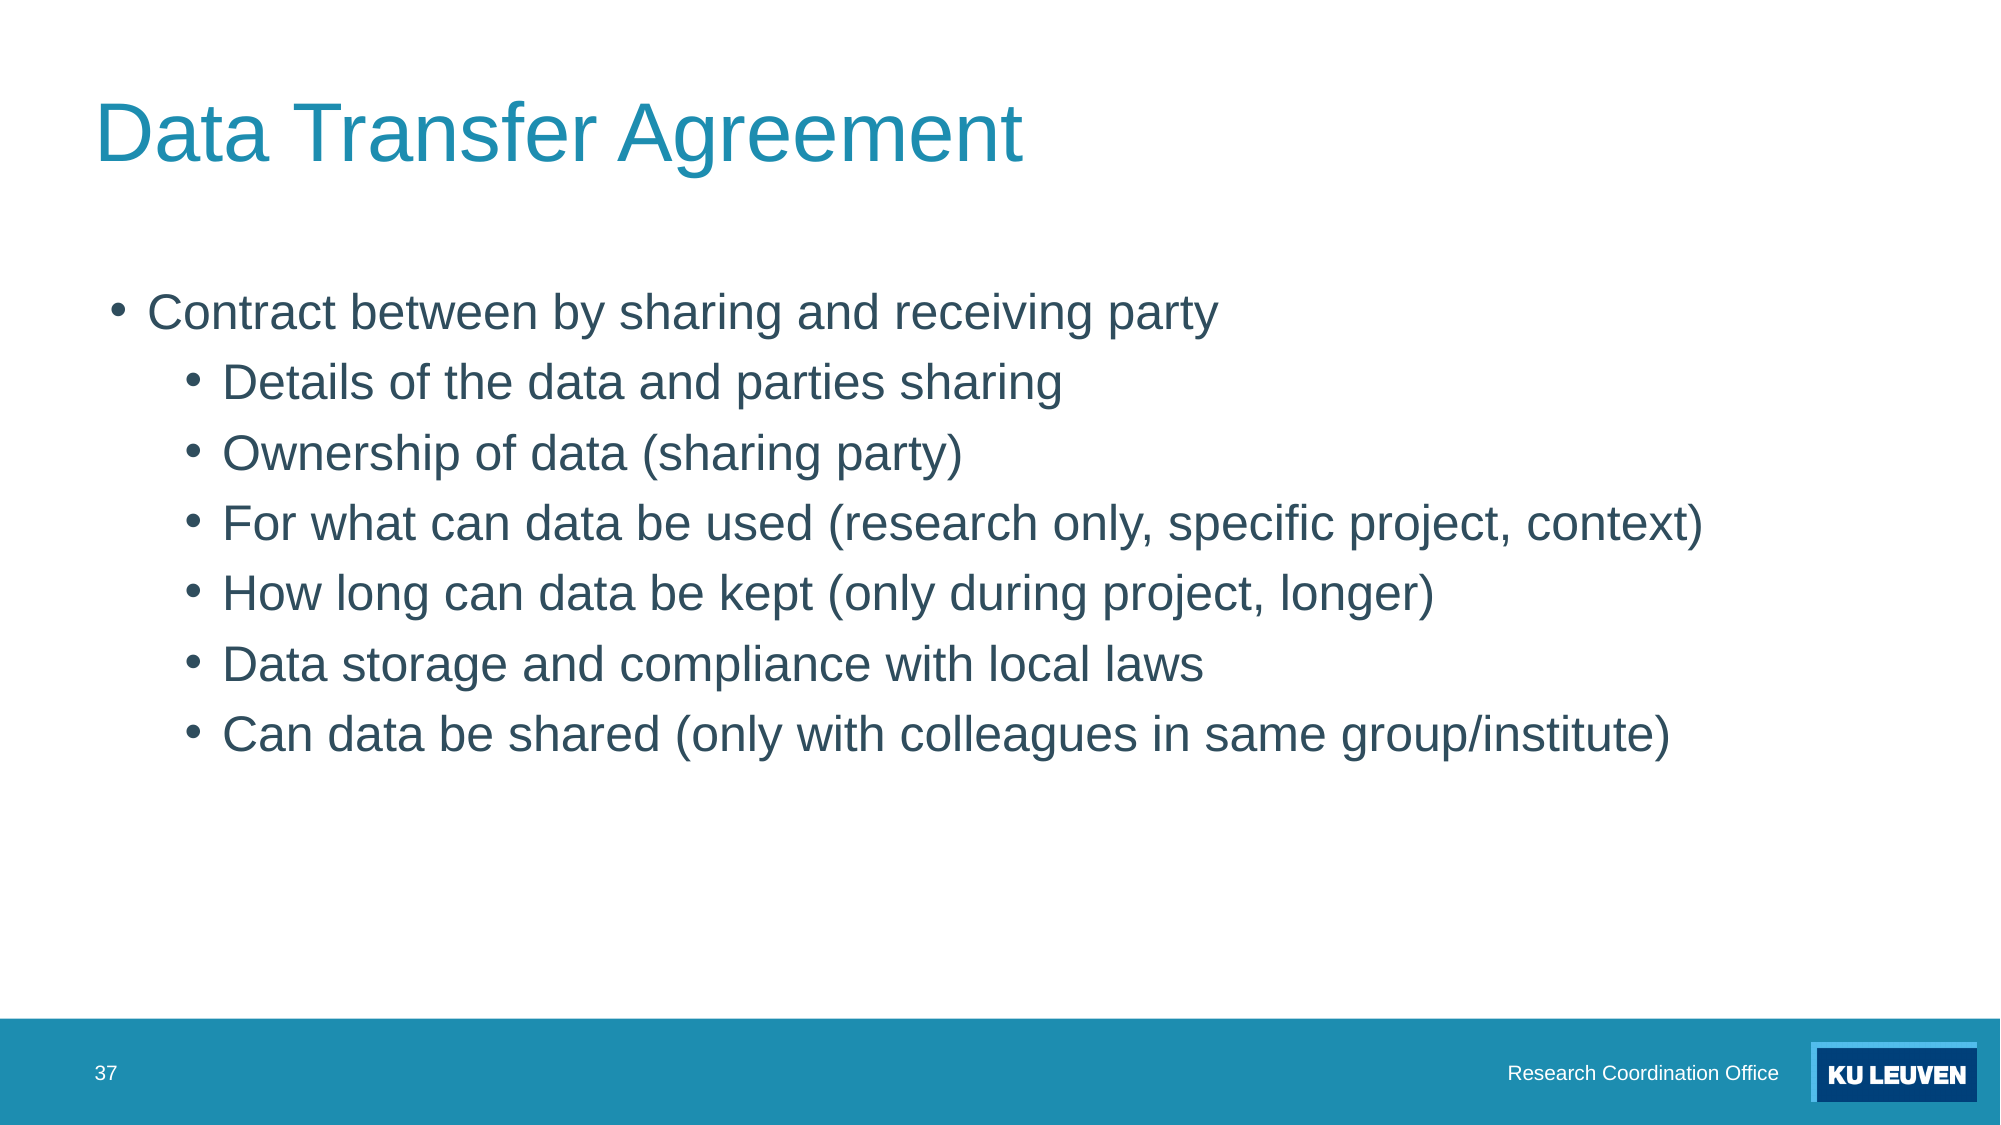

# Data Transfer Agreement
Contract between by sharing and receiving party
Details of the data and parties sharing
Ownership of data (sharing party)
For what can data be used (research only, specific project, context)
How long can data be kept (only during project, longer)
Data storage and compliance with local laws
Can data be shared (only with colleagues in same group/institute)

37
Research Coordination Office